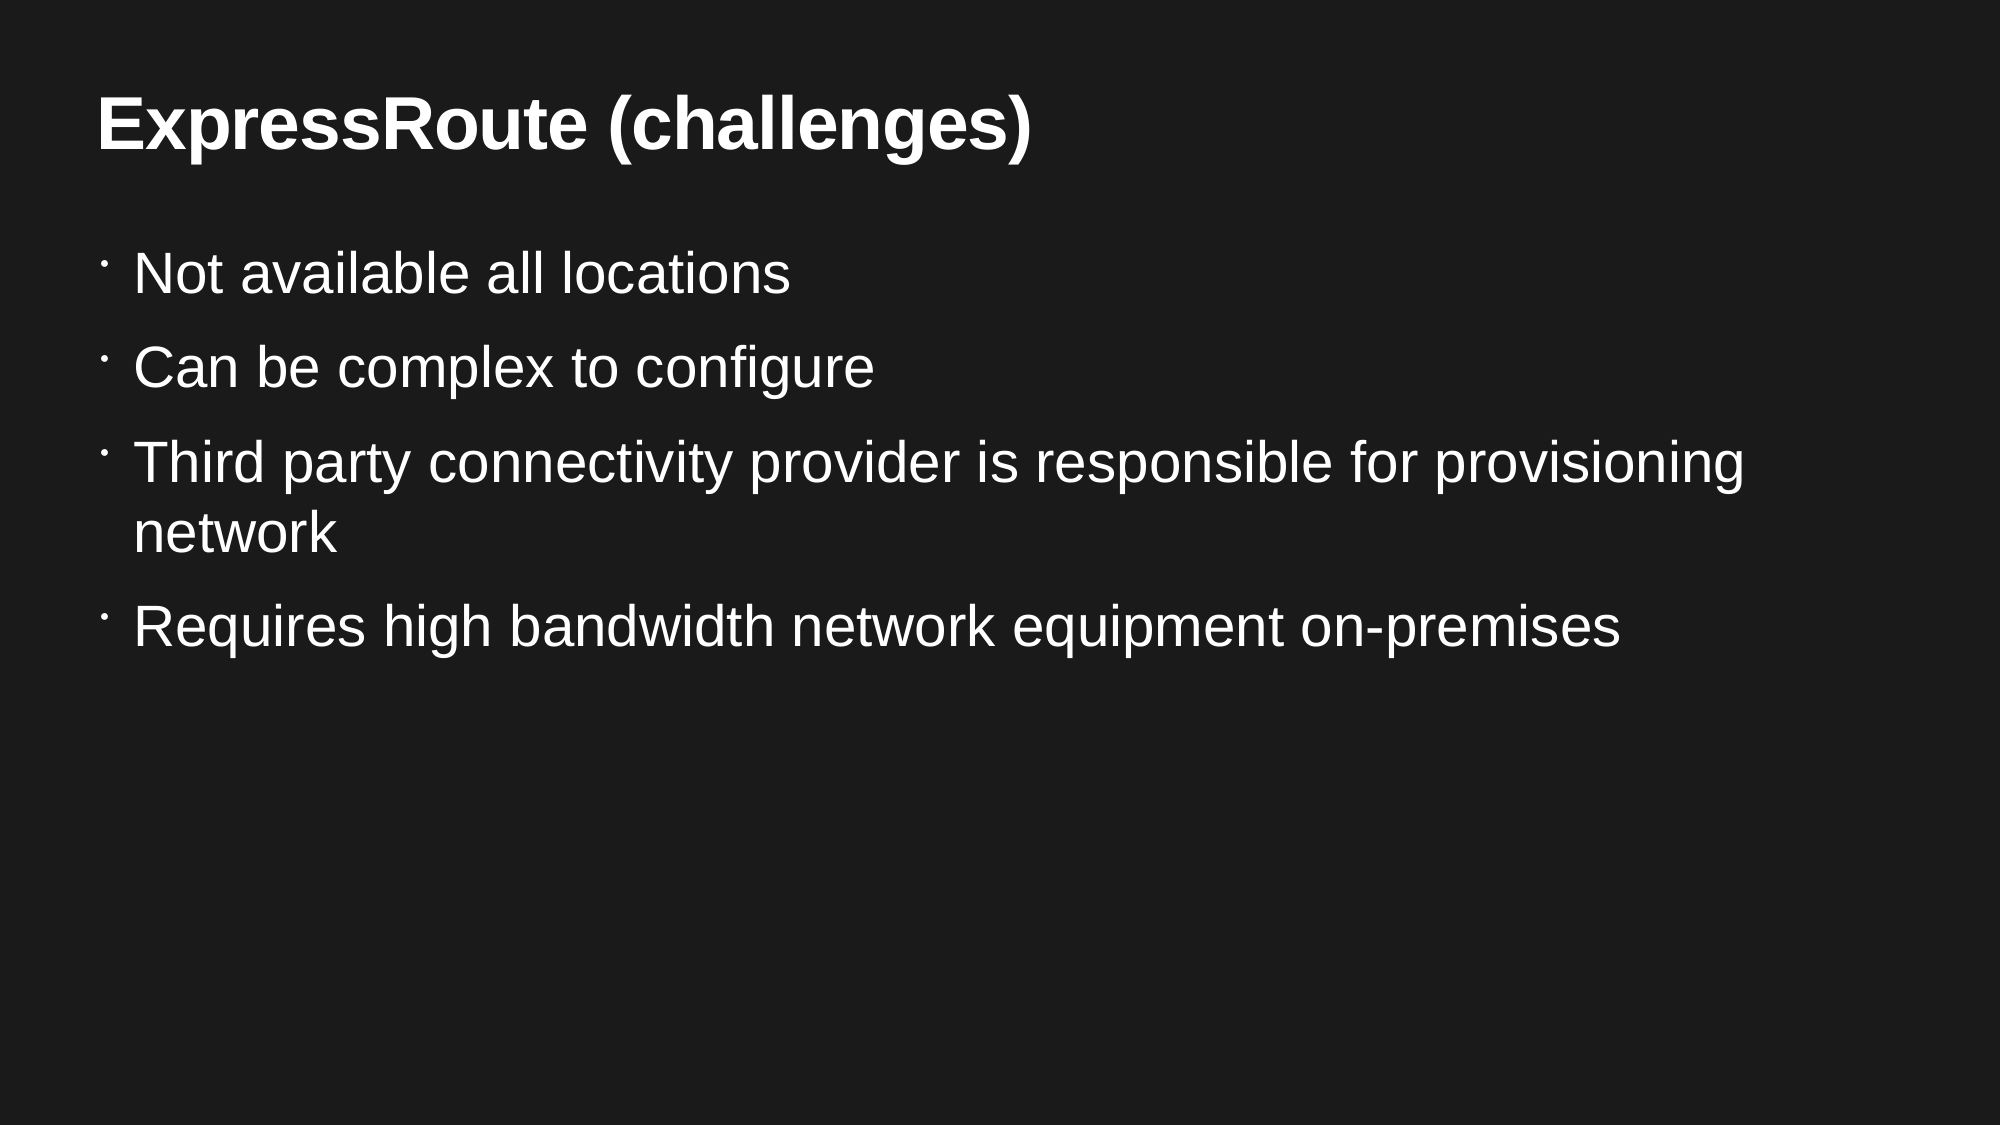

# ExpressRoute (challenges)
Not available all locations
Can be complex to configure
Third party connectivity provider is responsible for provisioning network
Requires high bandwidth network equipment on-premises